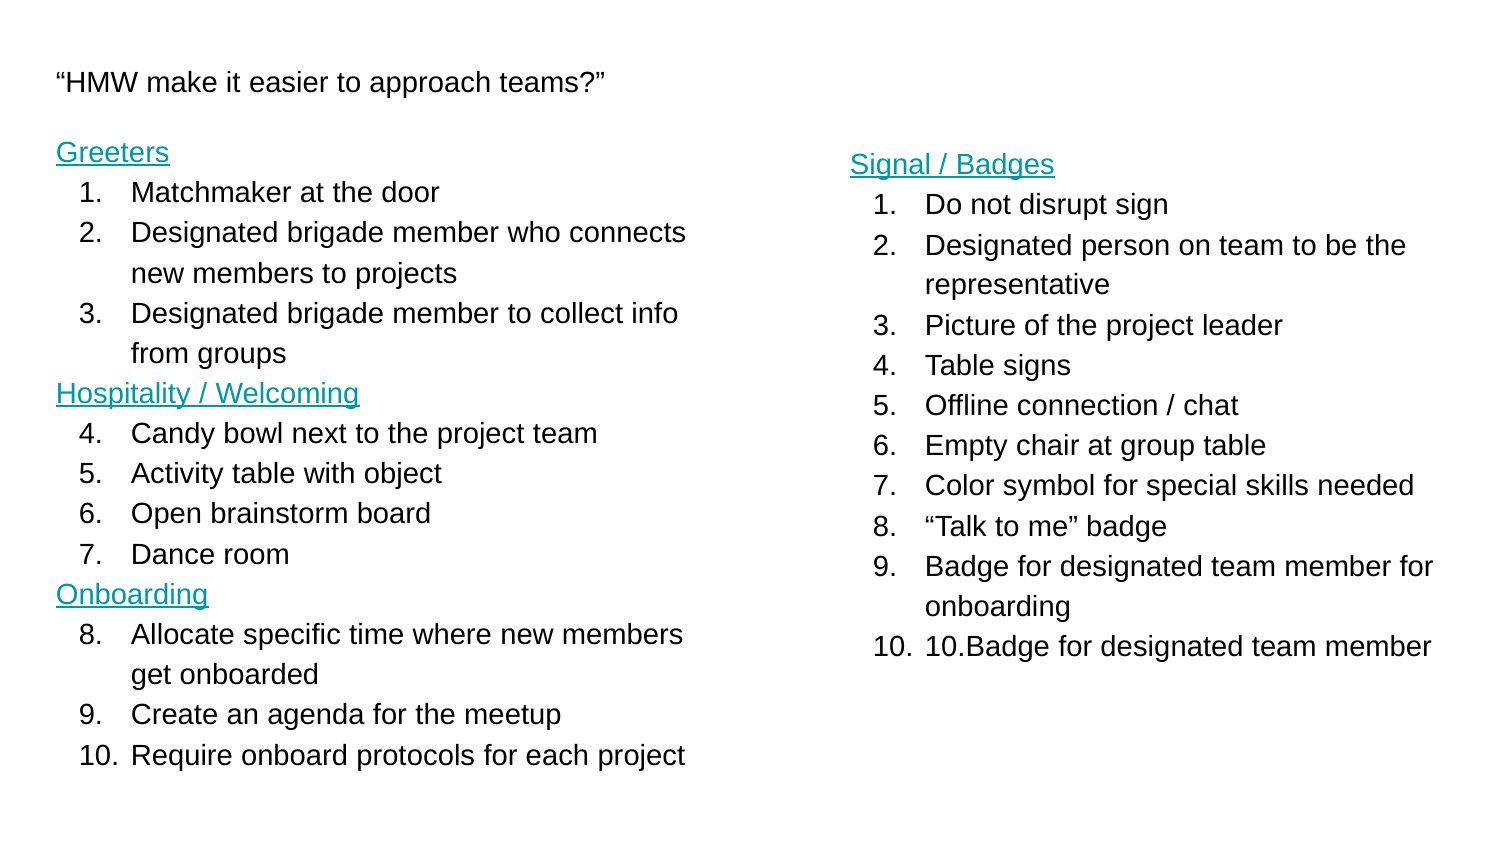

Signal / Badges
Do not disrupt sign
Designated person on team to be the representative
Picture of the project leader
Table signs
Offline connection / chat
Empty chair at group table
Color symbol for special skills needed
“Talk to me” badge
Badge for designated team member for onboarding
10.Badge for designated team member

“HMW make it easier to approach teams?”

Greeters
Matchmaker at the door
Designated brigade member who connects new members to projects
Designated brigade member to collect info from groups
Hospitality / Welcoming
Candy bowl next to the project team
Activity table with object
Open brainstorm board
Dance room
Onboarding
Allocate specific time where new members get onboarded
Create an agenda for the meetup
Require onboard protocols for each project